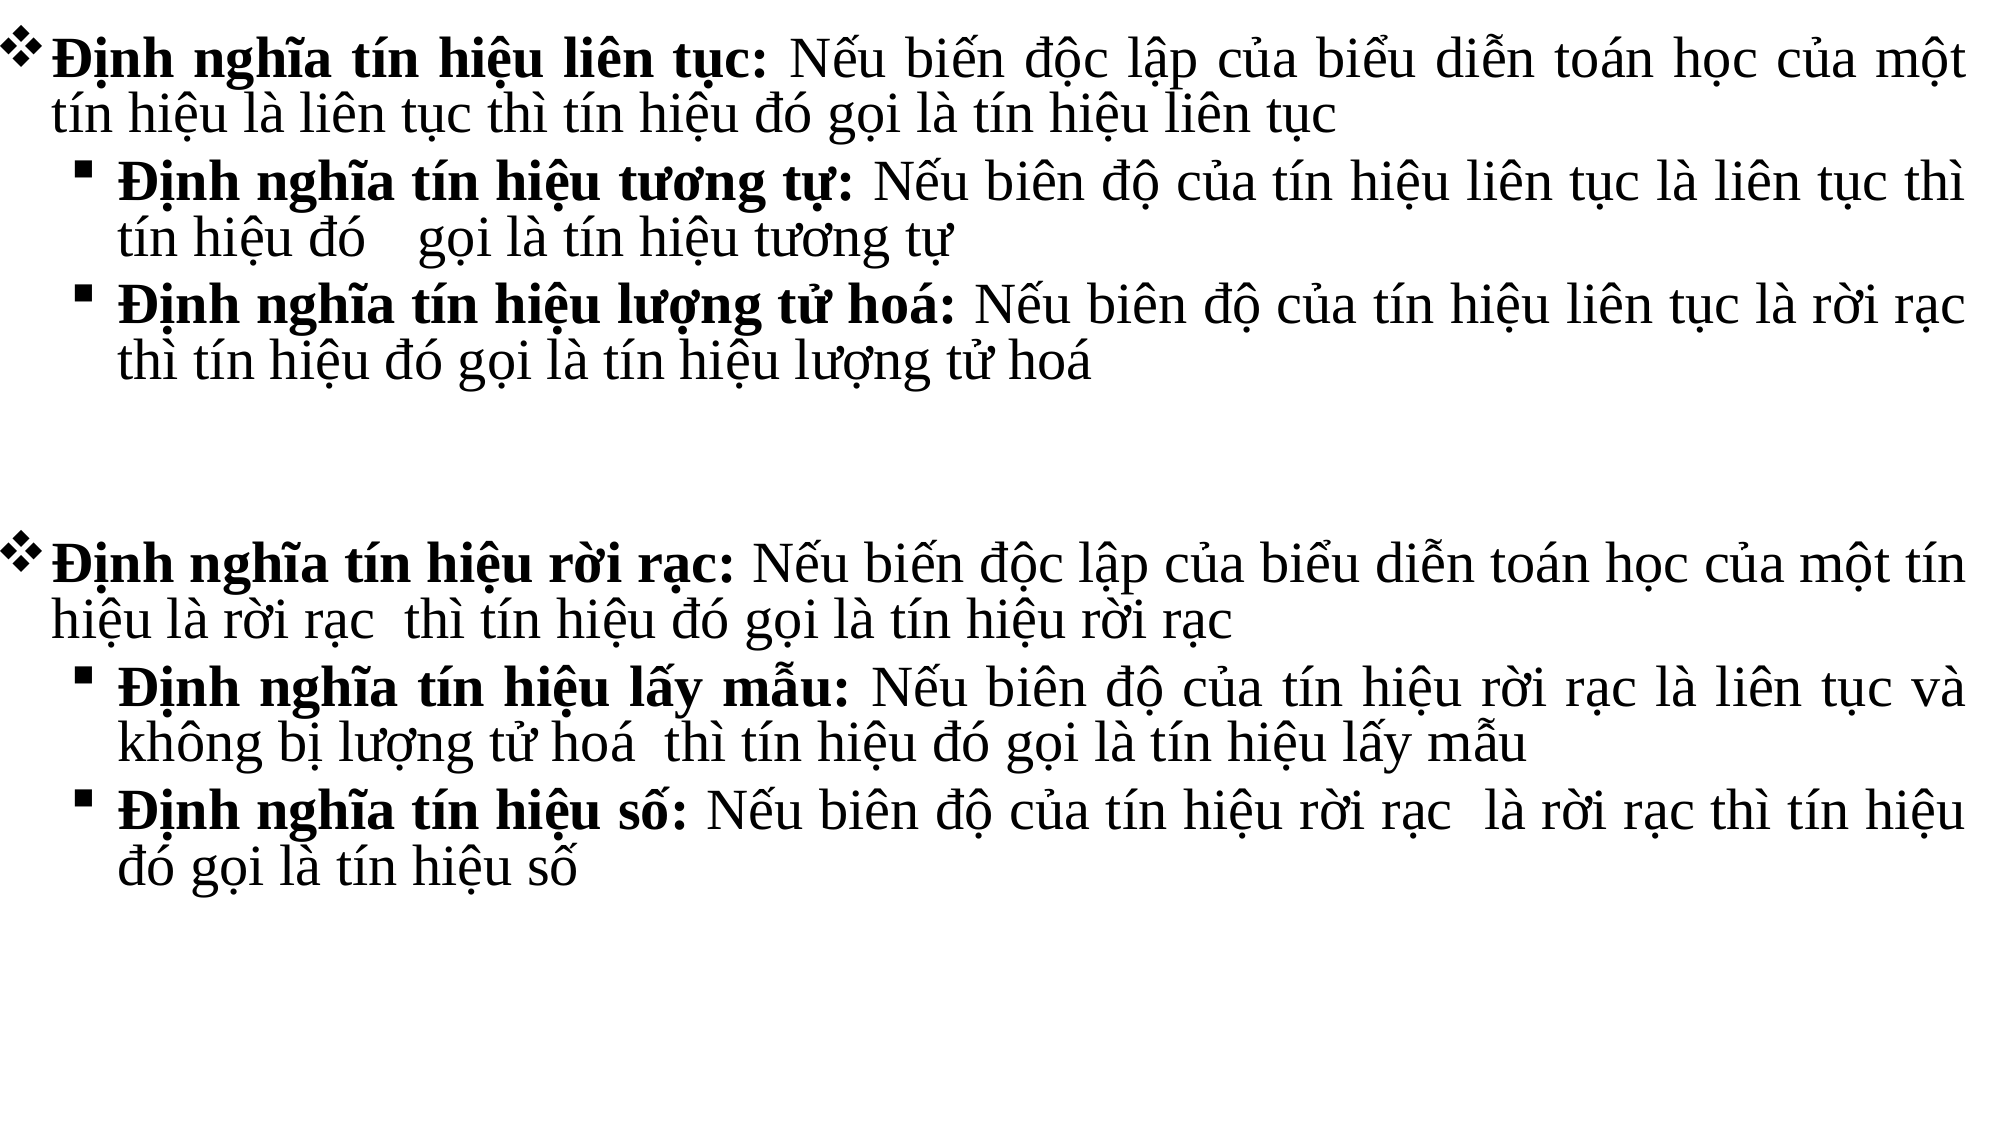

Định nghĩa tín hiệu liên tục: Nếu biến độc lập của biểu diễn toán học của một tín hiệu là liên tục thì tín hiệu đó gọi là tín hiệu liên tục
Định nghĩa tín hiệu tương tự: Nếu biên độ của tín hiệu liên tục là liên tục thì tín hiệu đó 	gọi là tín hiệu tương tự
Định nghĩa tín hiệu lượng tử hoá: Nếu biên độ của tín hiệu liên tục là rời rạc thì tín hiệu đó gọi là tín hiệu lượng tử hoá

Định nghĩa tín hiệu rời rạc: Nếu biến độc lập của biểu diễn toán học của một tín hiệu là rời rạc  thì tín hiệu đó gọi là tín hiệu rời rạc
Định nghĩa tín hiệu lấy mẫu: Nếu biên độ của tín hiệu rời rạc là liên tục và không bị lượng tử hoá  thì tín hiệu đó gọi là tín hiệu lấy mẫu
Định nghĩa tín hiệu số: Nếu biên độ của tín hiệu rời rạc  là rời rạc thì tín hiệu đó gọi là tín hiệu số